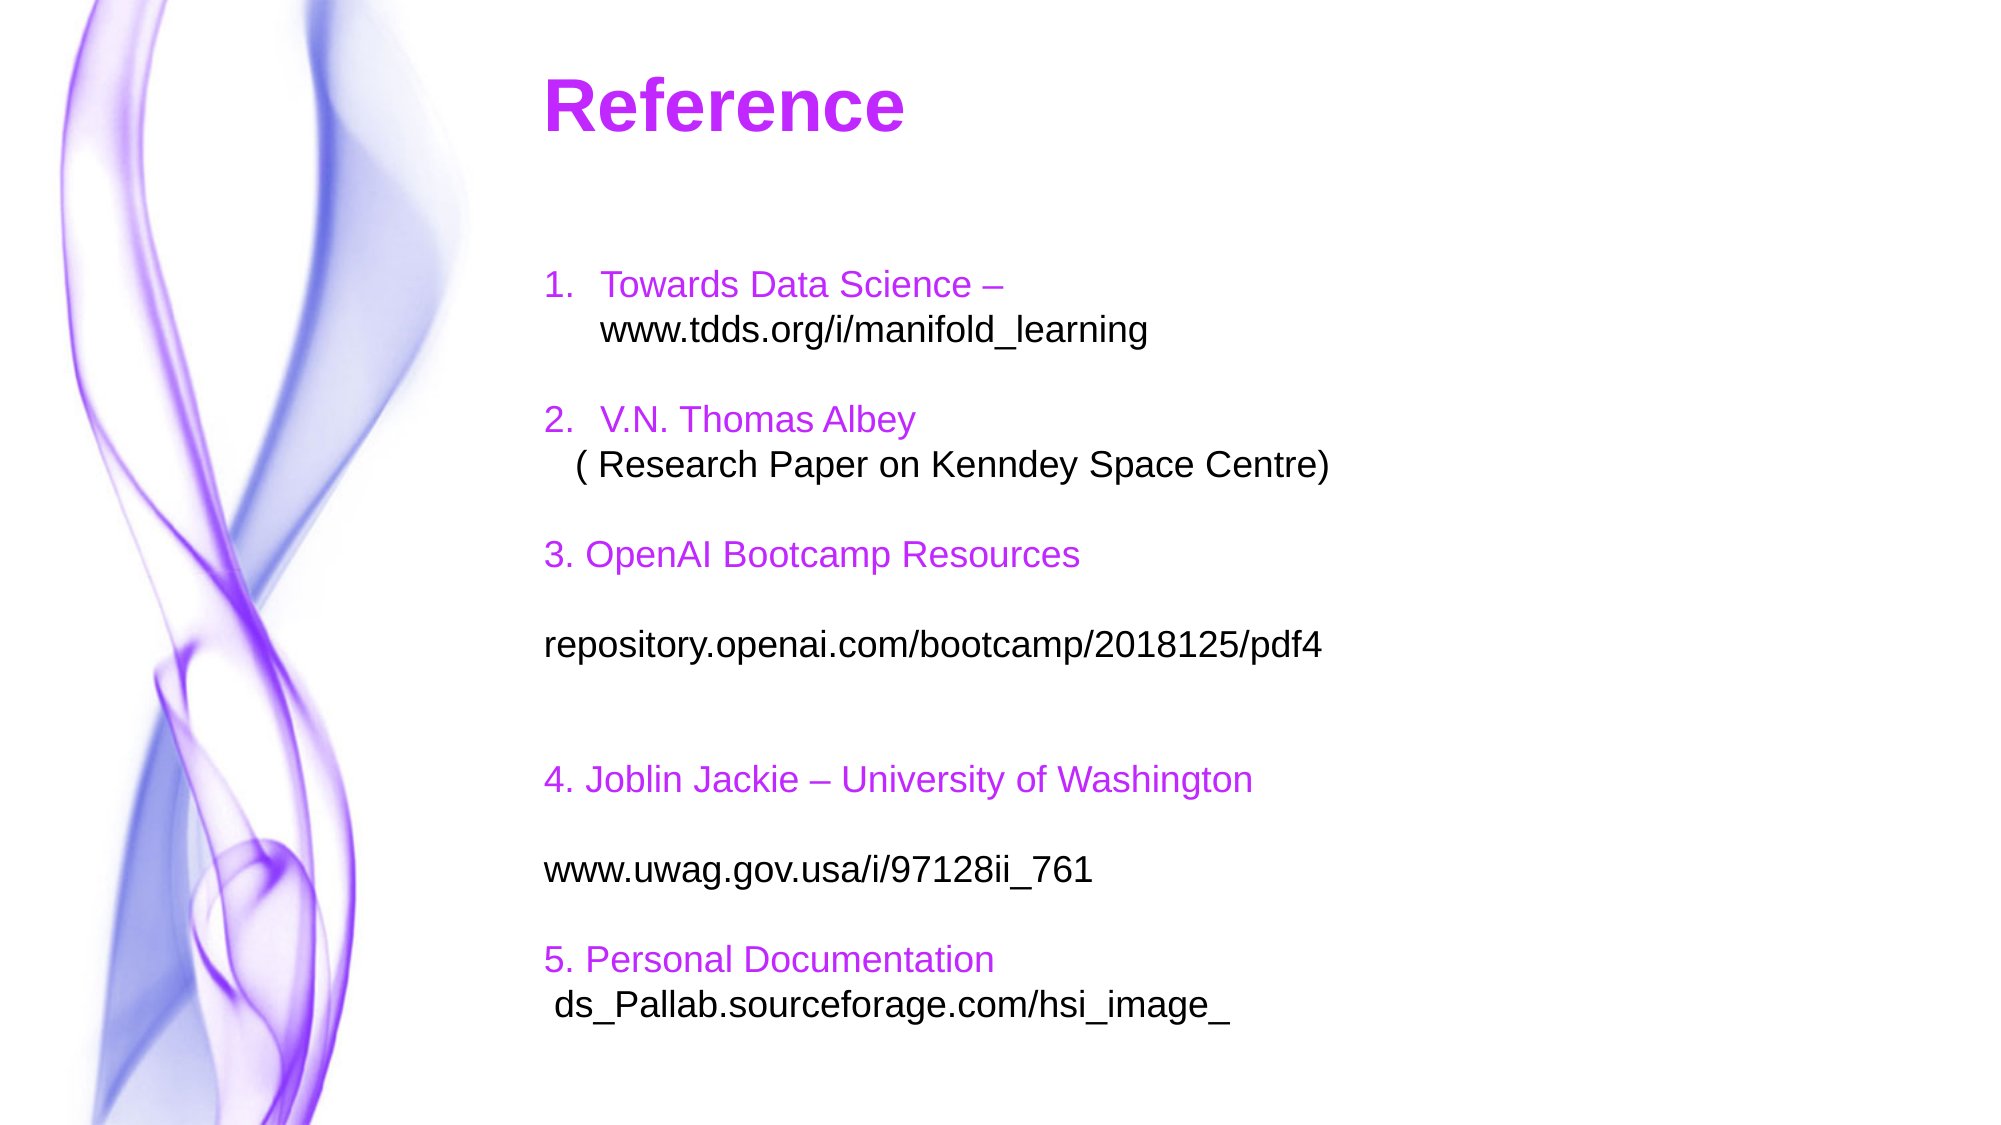

Reference
Towards Data Science – www.tdds.org/i/manifold_learning

V.N. Thomas Albey
   ( Research Paper on Kenndey Space Centre)

3. OpenAI Bootcamp Resources
  repository.openai.com/bootcamp/2018125/pdf4

4. Joblin Jackie – University of Washington

www.uwag.gov.usa/i/97128ii_761

5. Personal Documentation
 ds_Pallab.sourceforage.com/hsi_image_